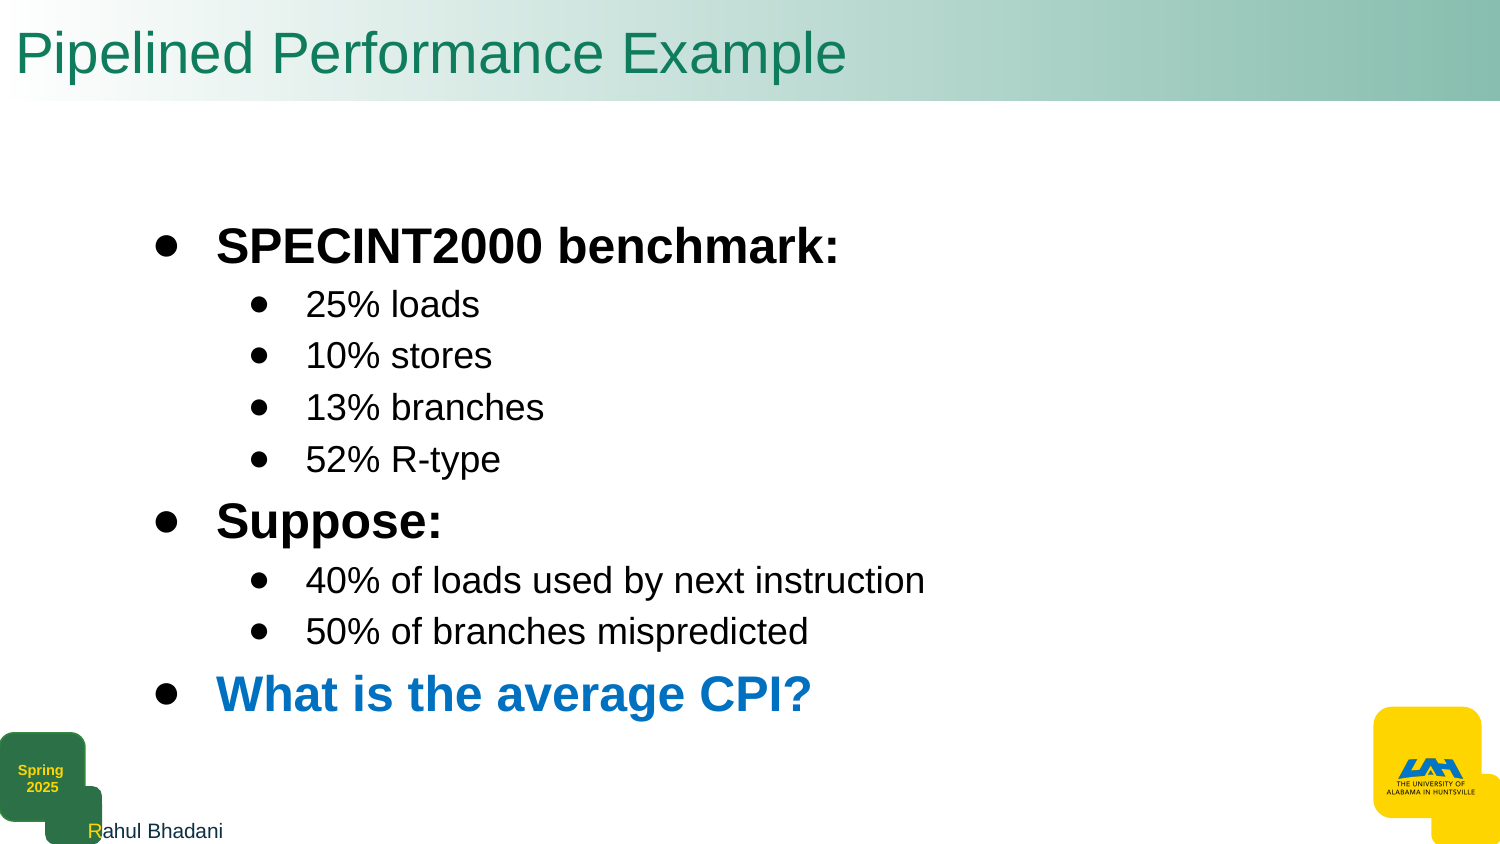

# Pipelined Performance Example​
SPECINT2000 benchmark: ​
25% loads​
10% stores ​
13% branches​
52% R-type​
Suppose:​
40% of loads used by next instruction​
50% of branches mispredicted​
What is the average CPI?​